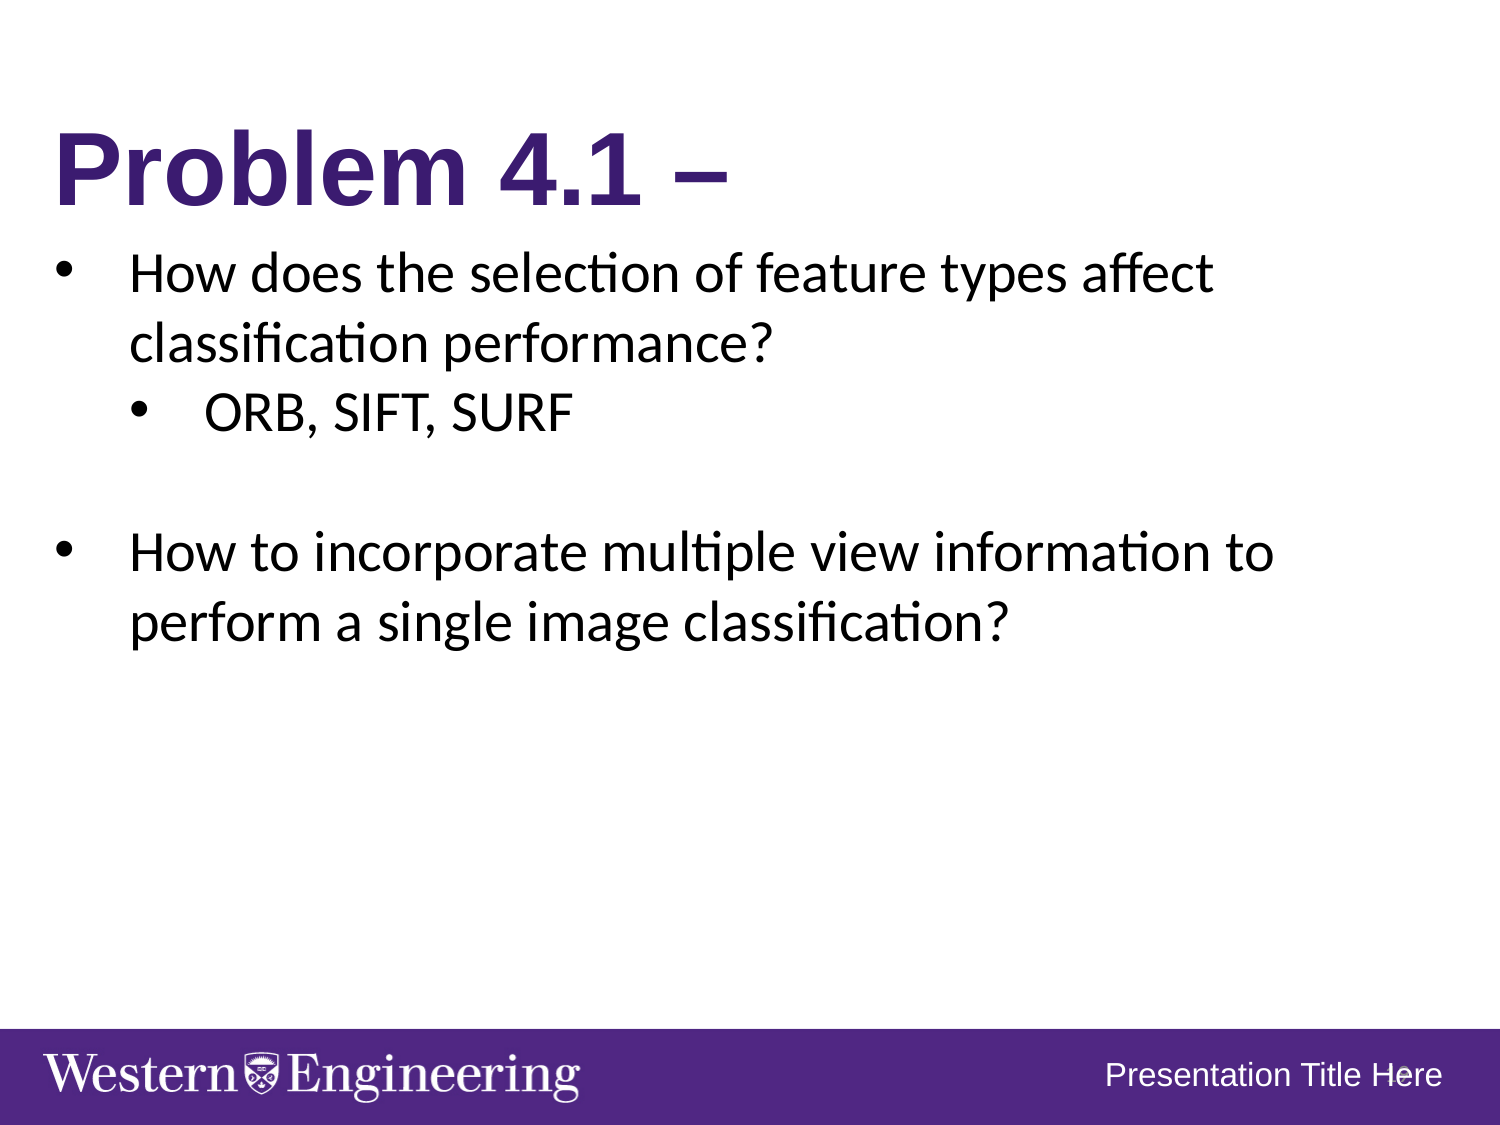

Problem 4.1 –

How does the selection of feature types affect classification performance?
ORB, SIFT, SURF

How to incorporate multiple view information to perform a single image classification?

19
Presentation Title Here